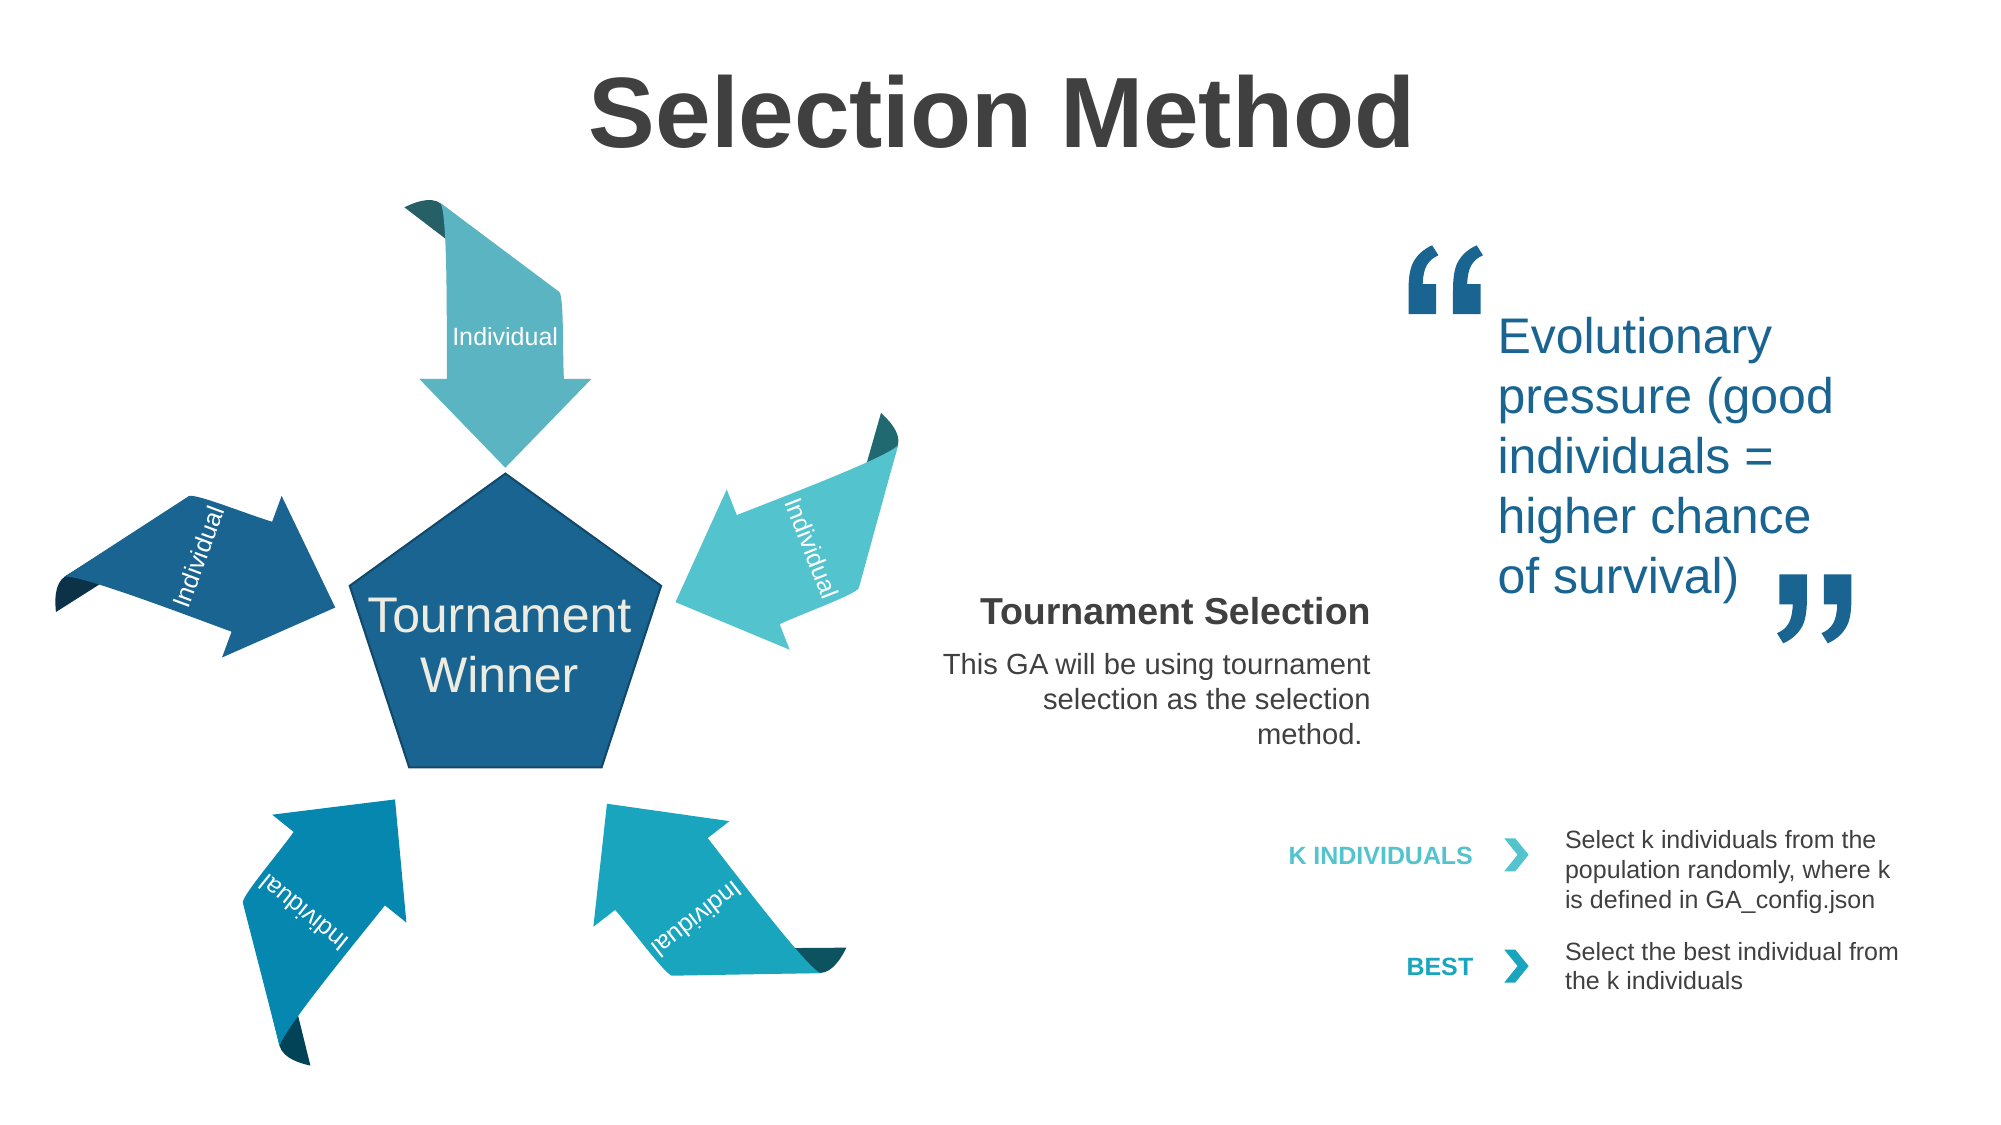

Selection Method

Individual

Evolutionary pressure (good individuals = higher chance of survival)

Individual

Individual

Tournament Selection
This GA will be using tournament selection as the selection method.

Tournament Winner

Individual

Individual

Select k individuals from the population randomly, where k is defined in GA_config.json
K INDIVIDUALS

Select the best individual from the k individuals
BEST